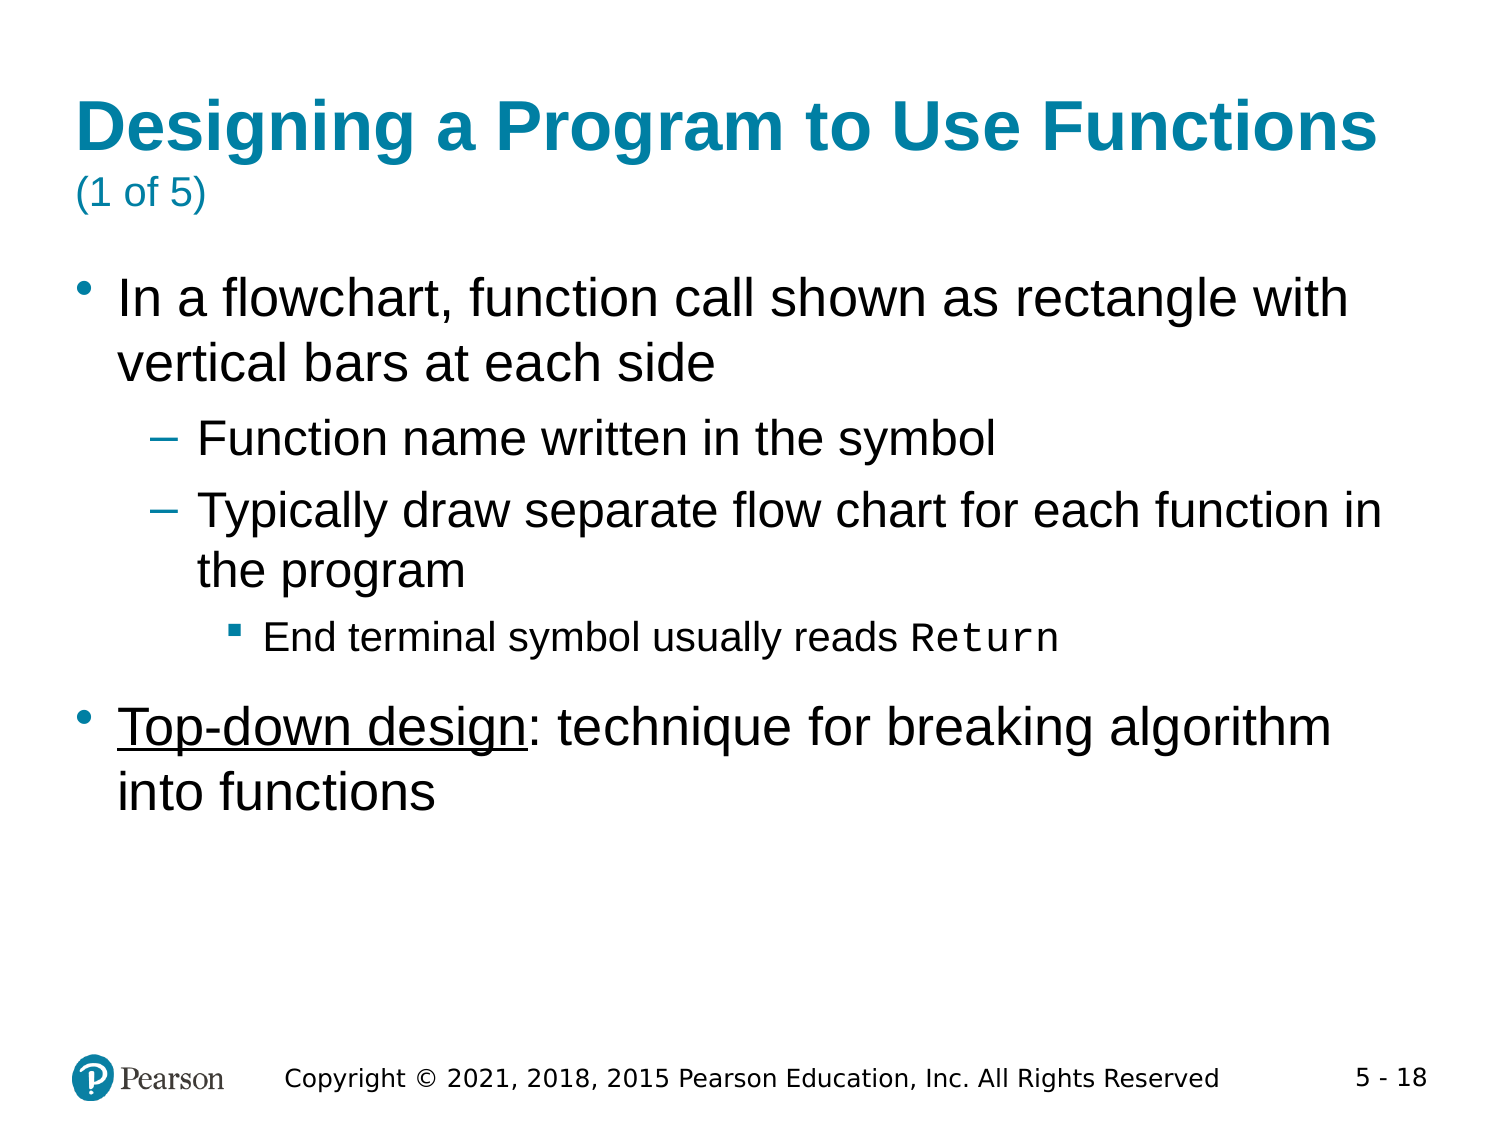

# Designing a Program to Use Functions (1 of 5)
In a flowchart, function call shown as rectangle with vertical bars at each side
Function name written in the symbol
Typically draw separate flow chart for each function in the program
End terminal symbol usually reads Return
Top-down design: technique for breaking algorithm into functions